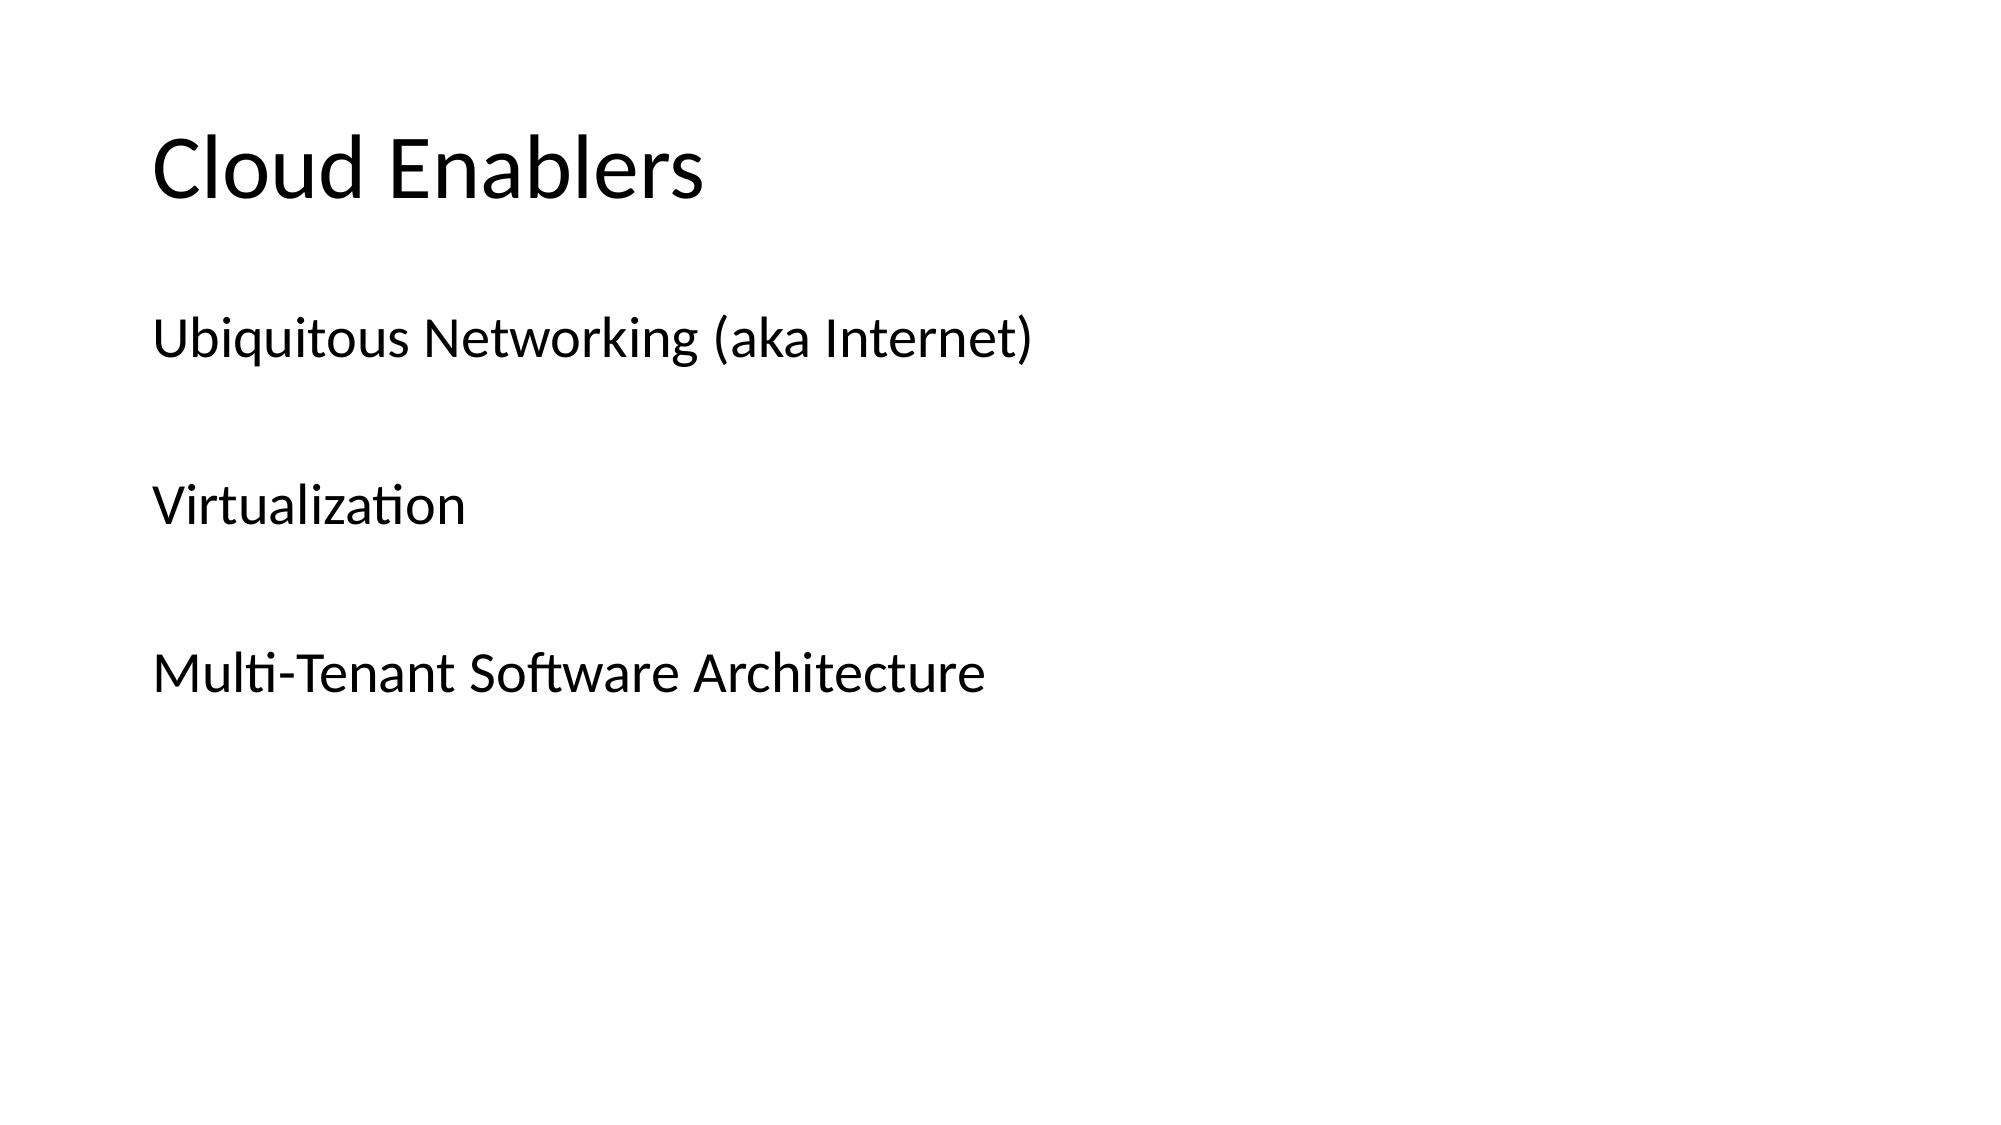

# Cloud Enablers
Ubiquitous Networking (aka Internet)

Virtualization

Multi-Tenant Software Architecture